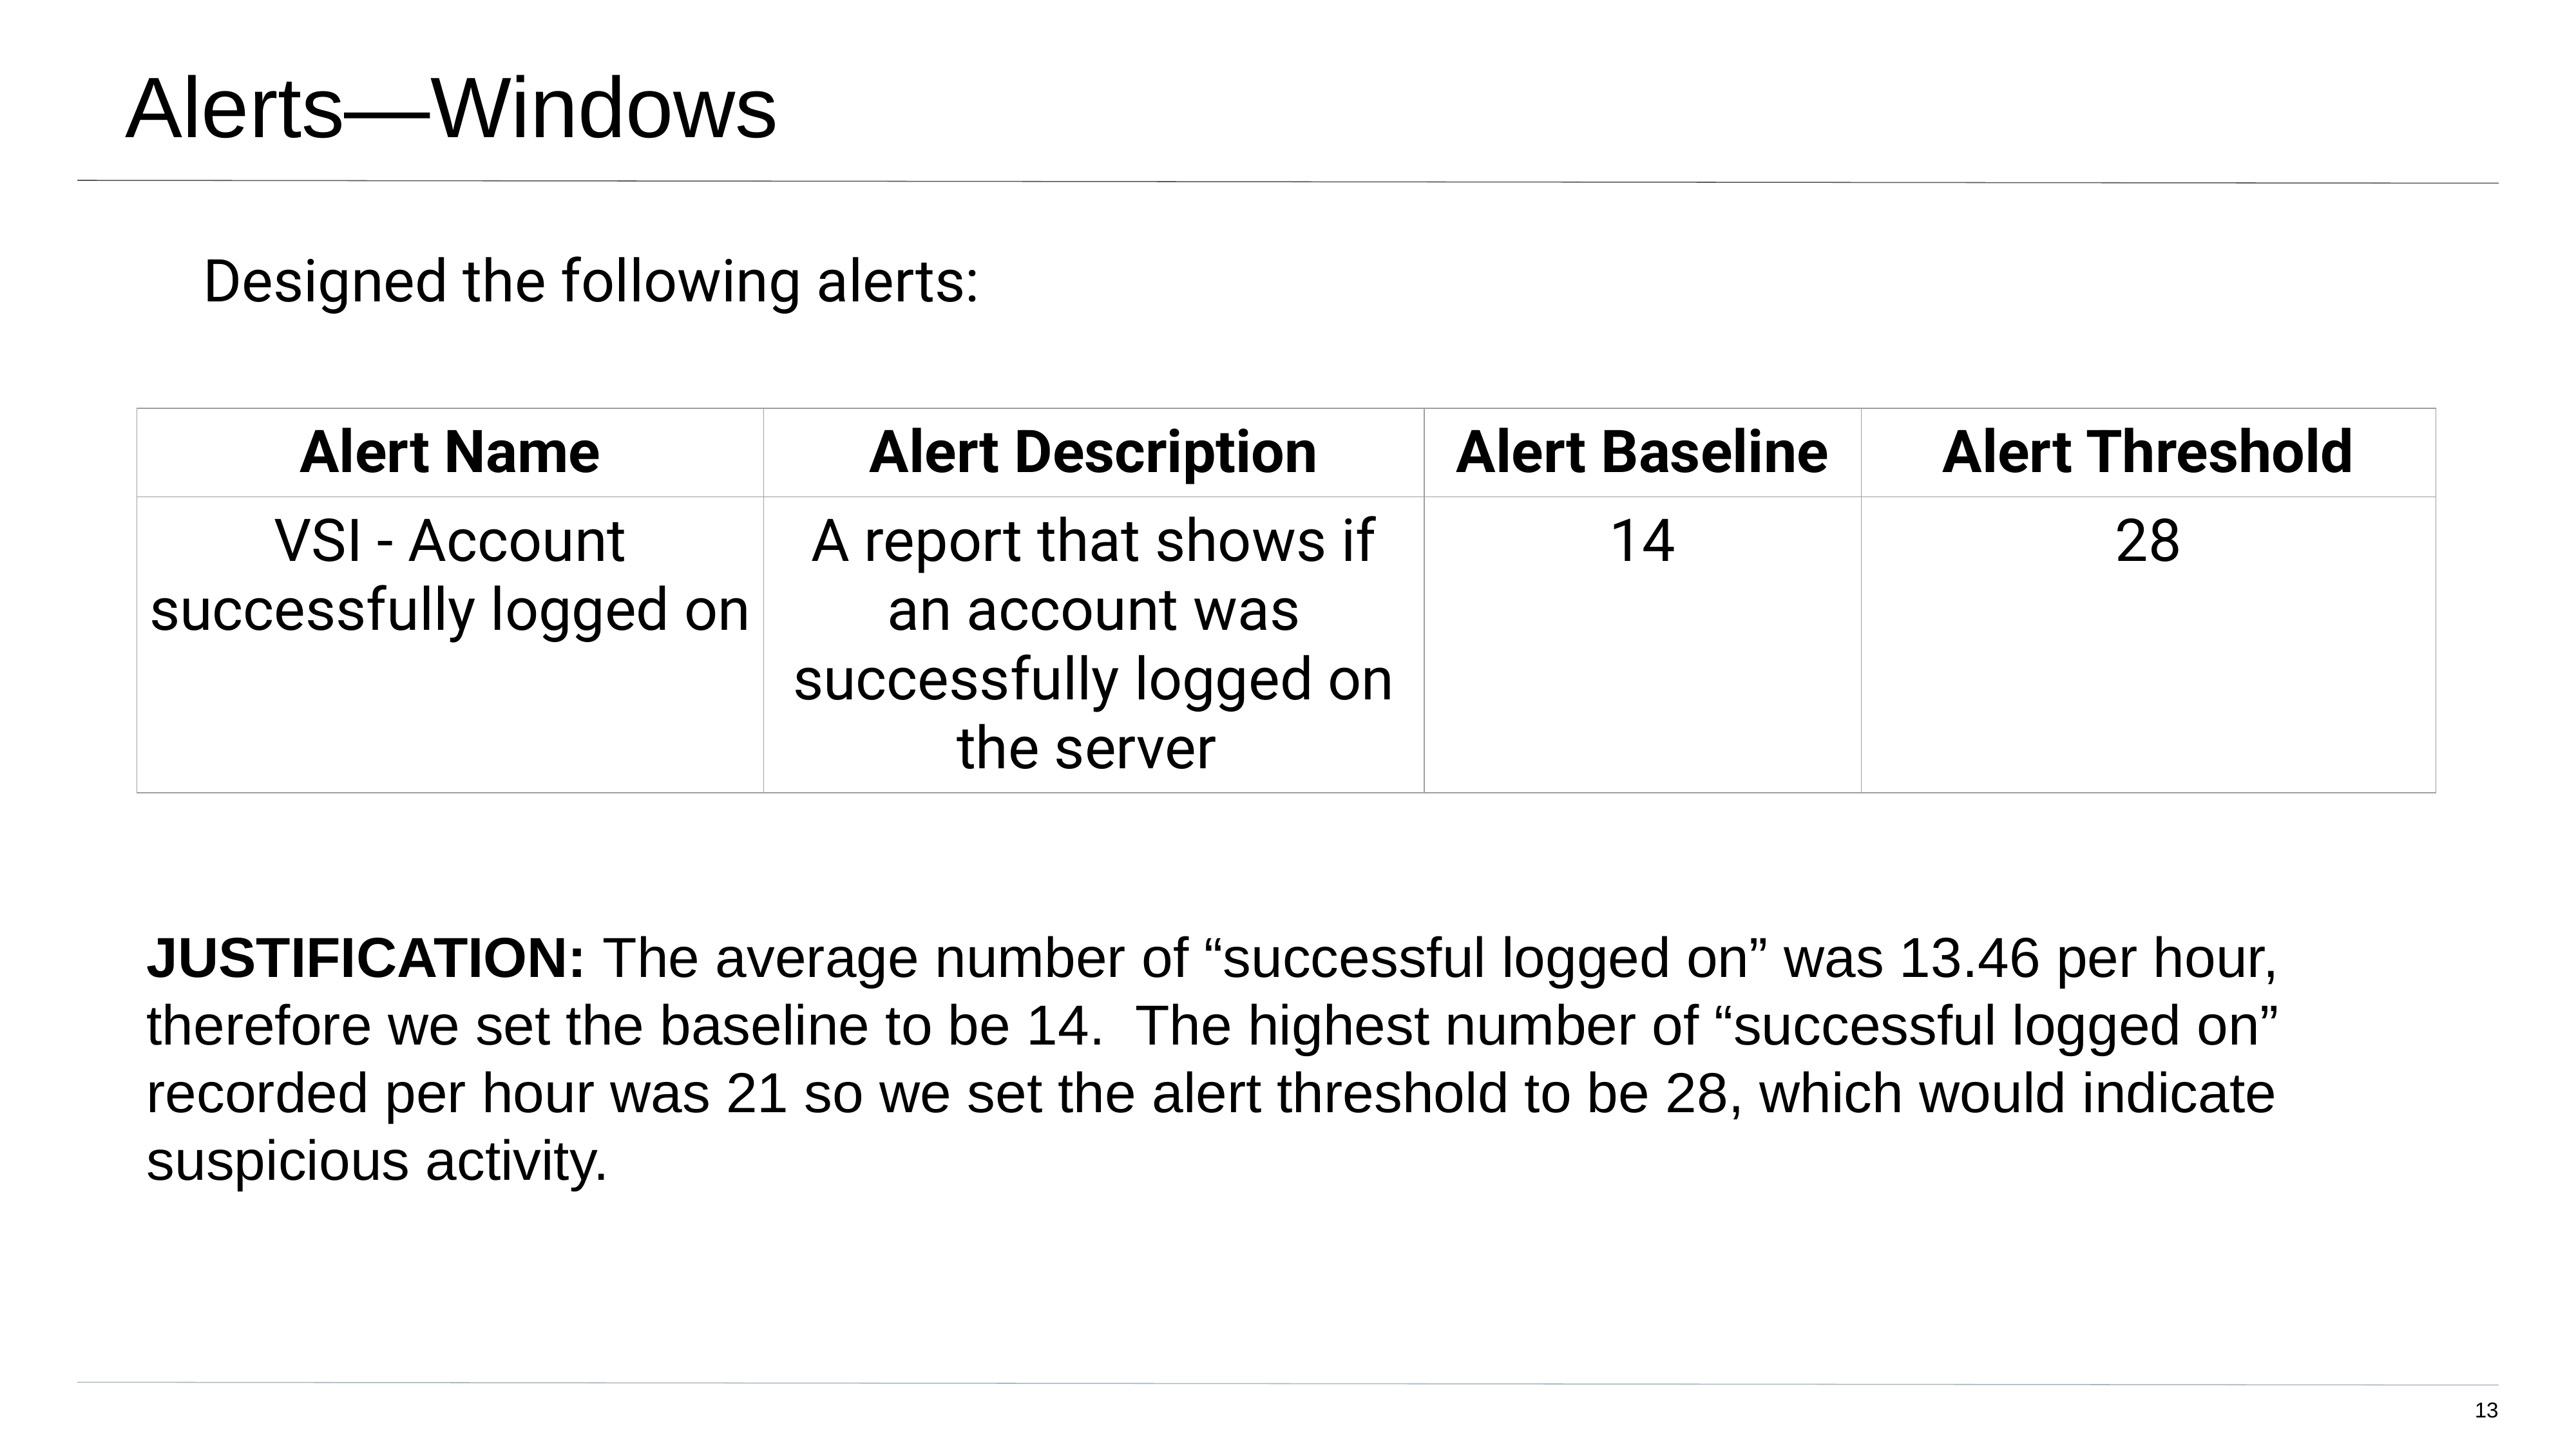

# Alerts—Windows
Designed the following alerts:

| Alert Name | Alert Description | Alert Baseline | Alert Threshold |
| --- | --- | --- | --- |
| VSI - Account successfully logged on | A report that shows if an account was successfully logged on the server | 14 | 28 |
JUSTIFICATION: The average number of “successful logged on” was 13.46 per hour, therefore we set the baseline to be 14.  The highest number of “successful logged on” recorded per hour was 21 so we set the alert threshold to be 28, which would indicate suspicious activity.
13